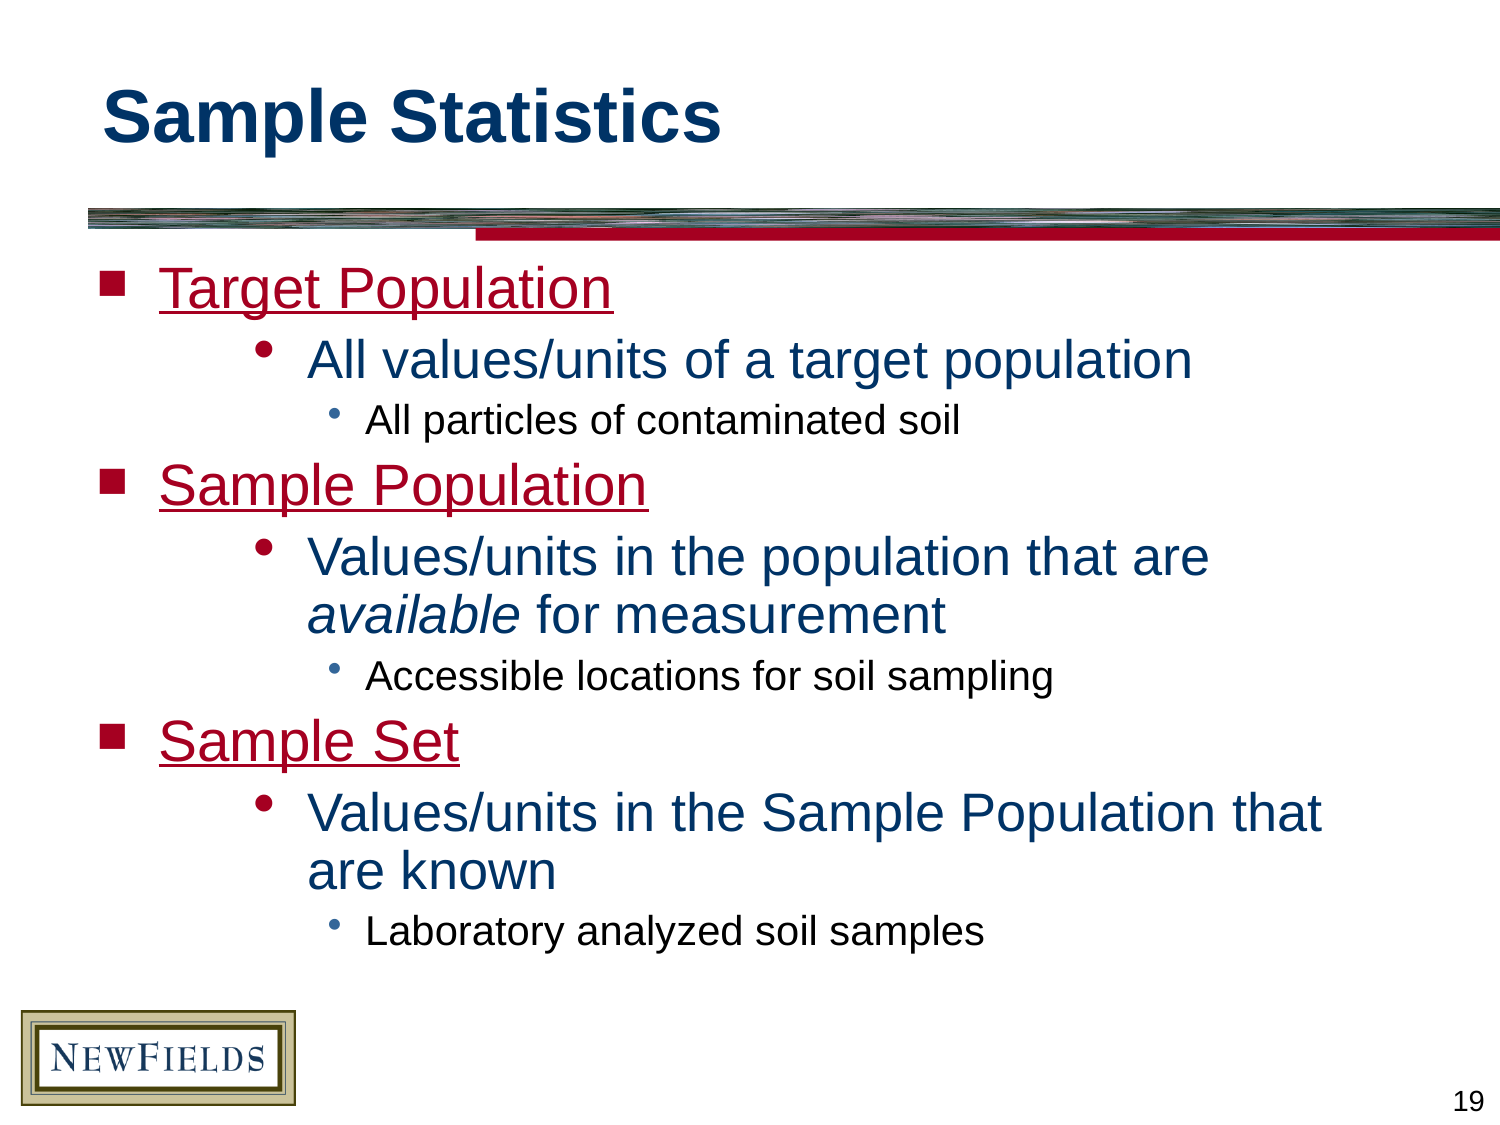

# Sample Statistics
Target Population
All values/units of a target population
All particles of contaminated soil
Sample Population
Values/units in the population that are available for measurement
Accessible locations for soil sampling
Sample Set
Values/units in the Sample Population that are known
Laboratory analyzed soil samples
19